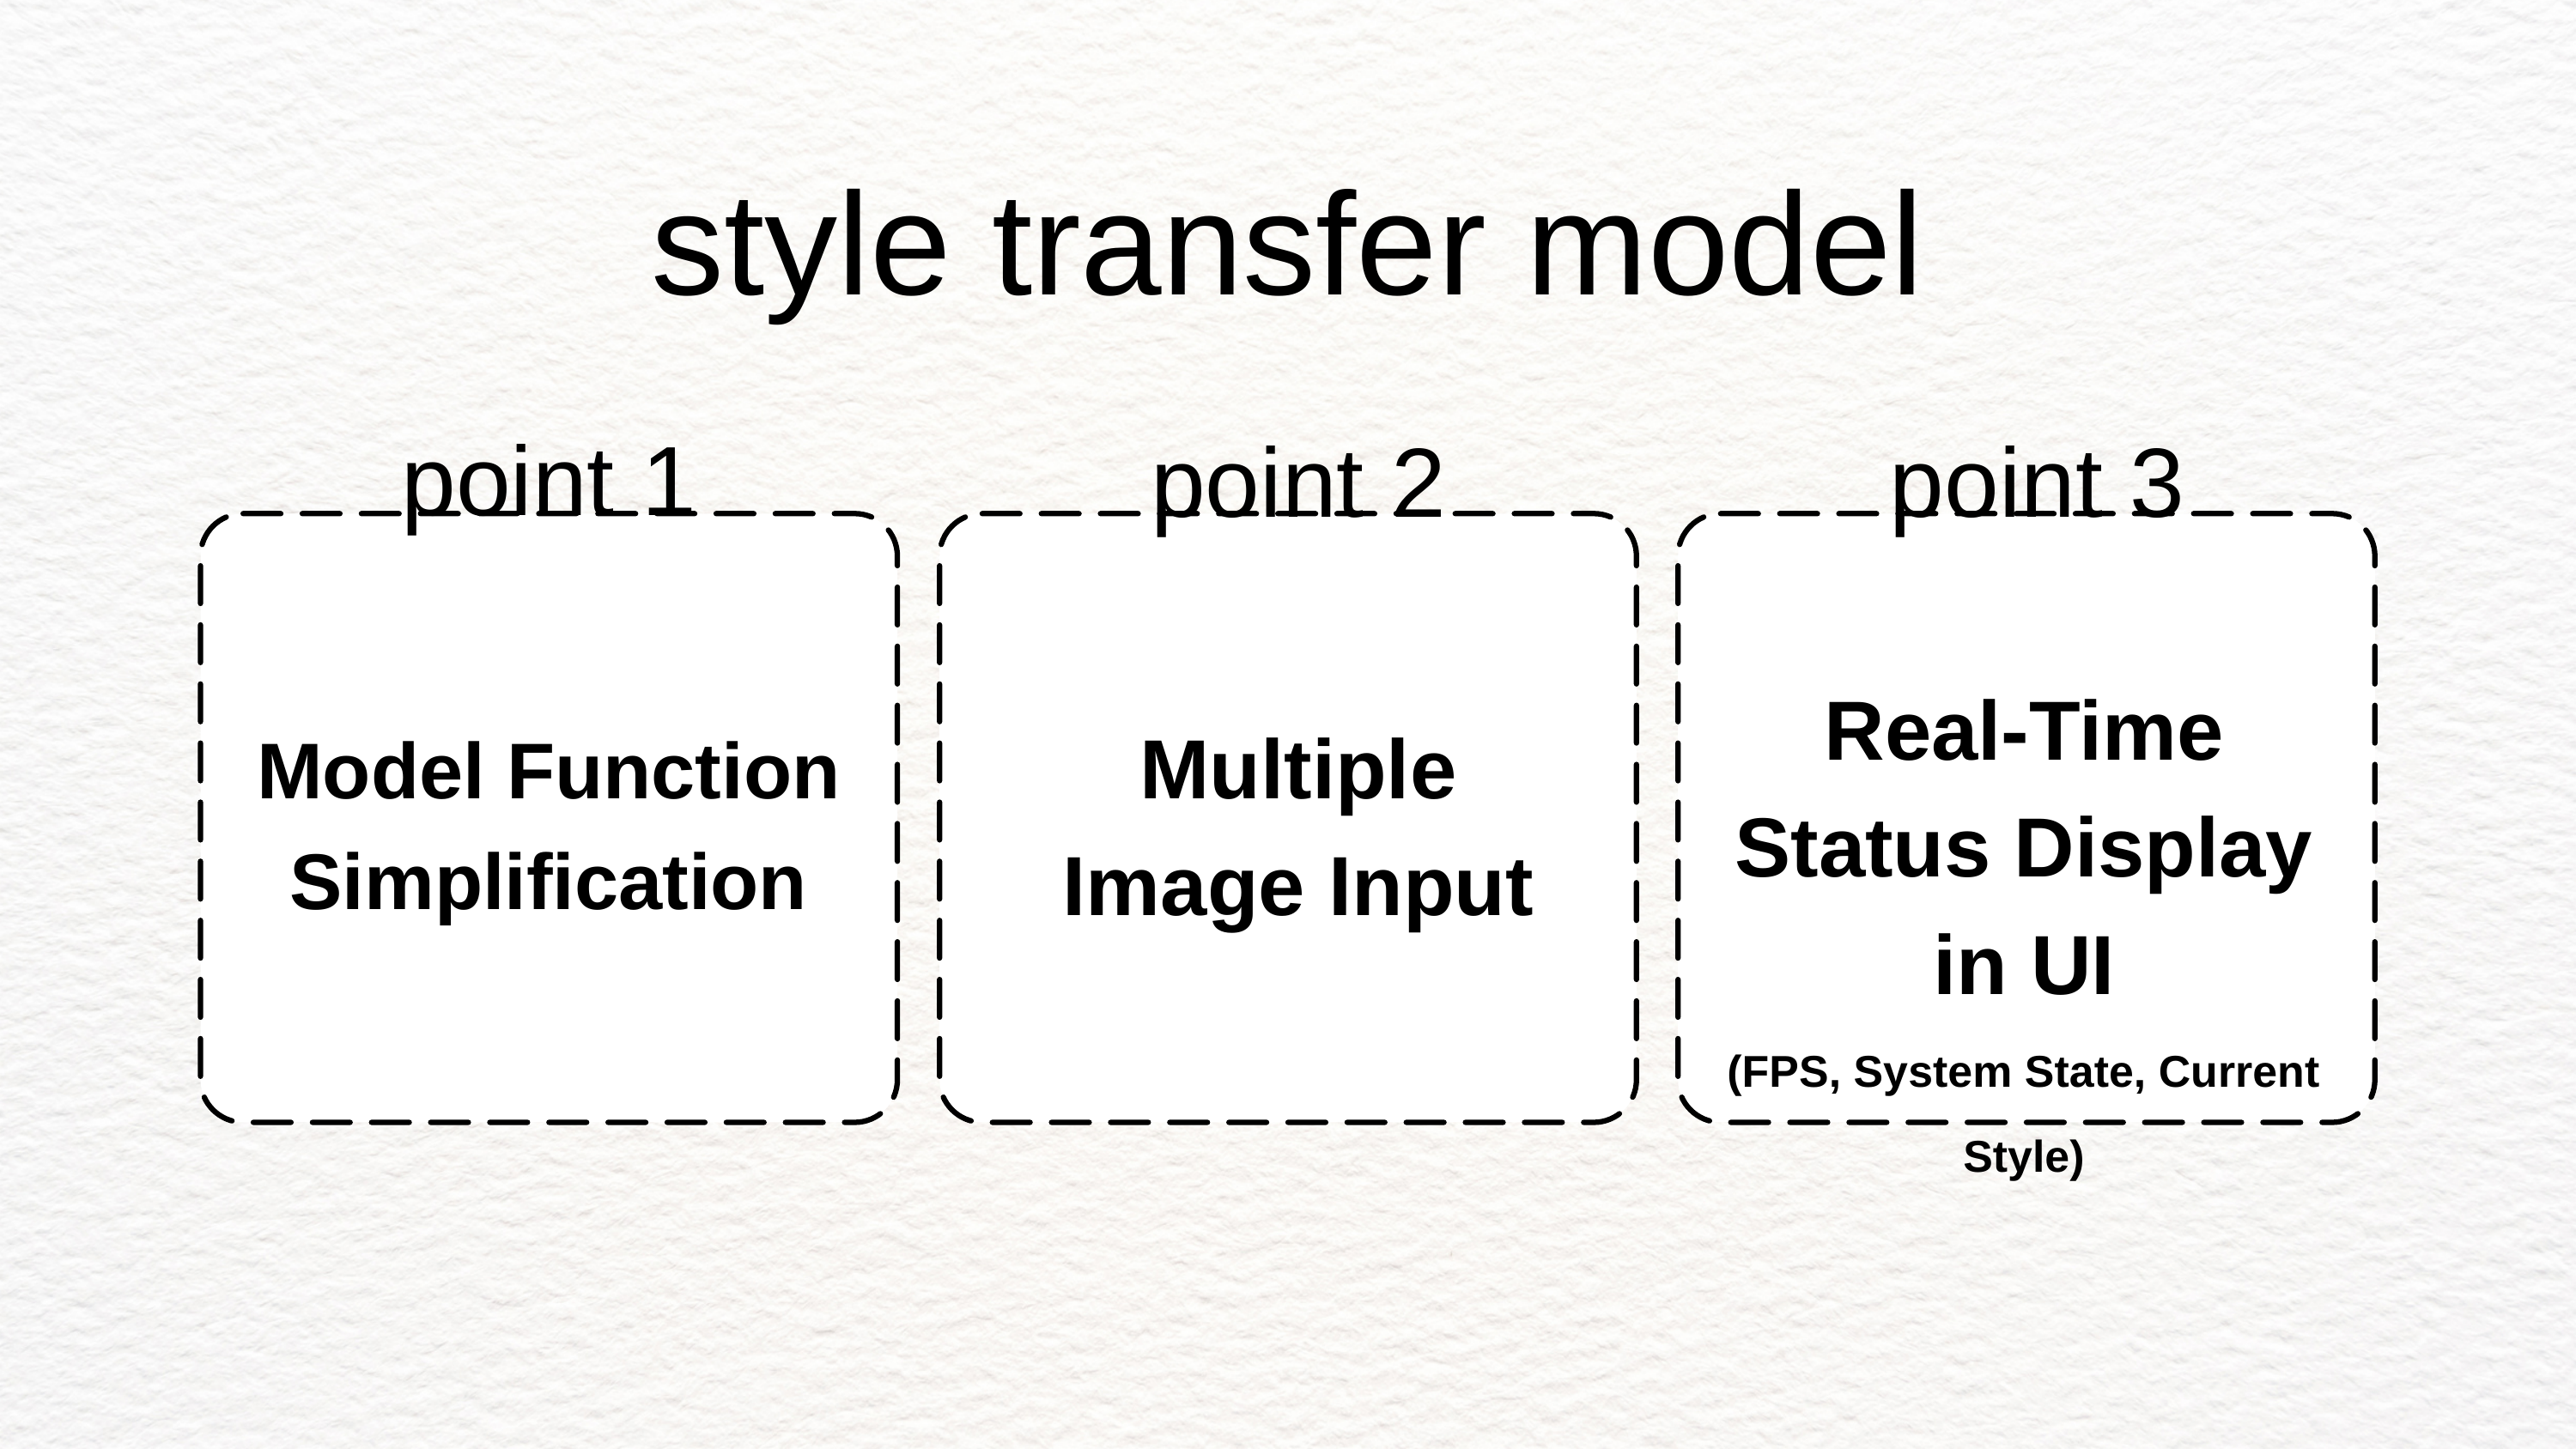

style transfer model
point 1
point 2
point 3

Real-Time Status Display in UI
(FPS, System State, Current Style)
Multiple Image Input
Model Function Simplification